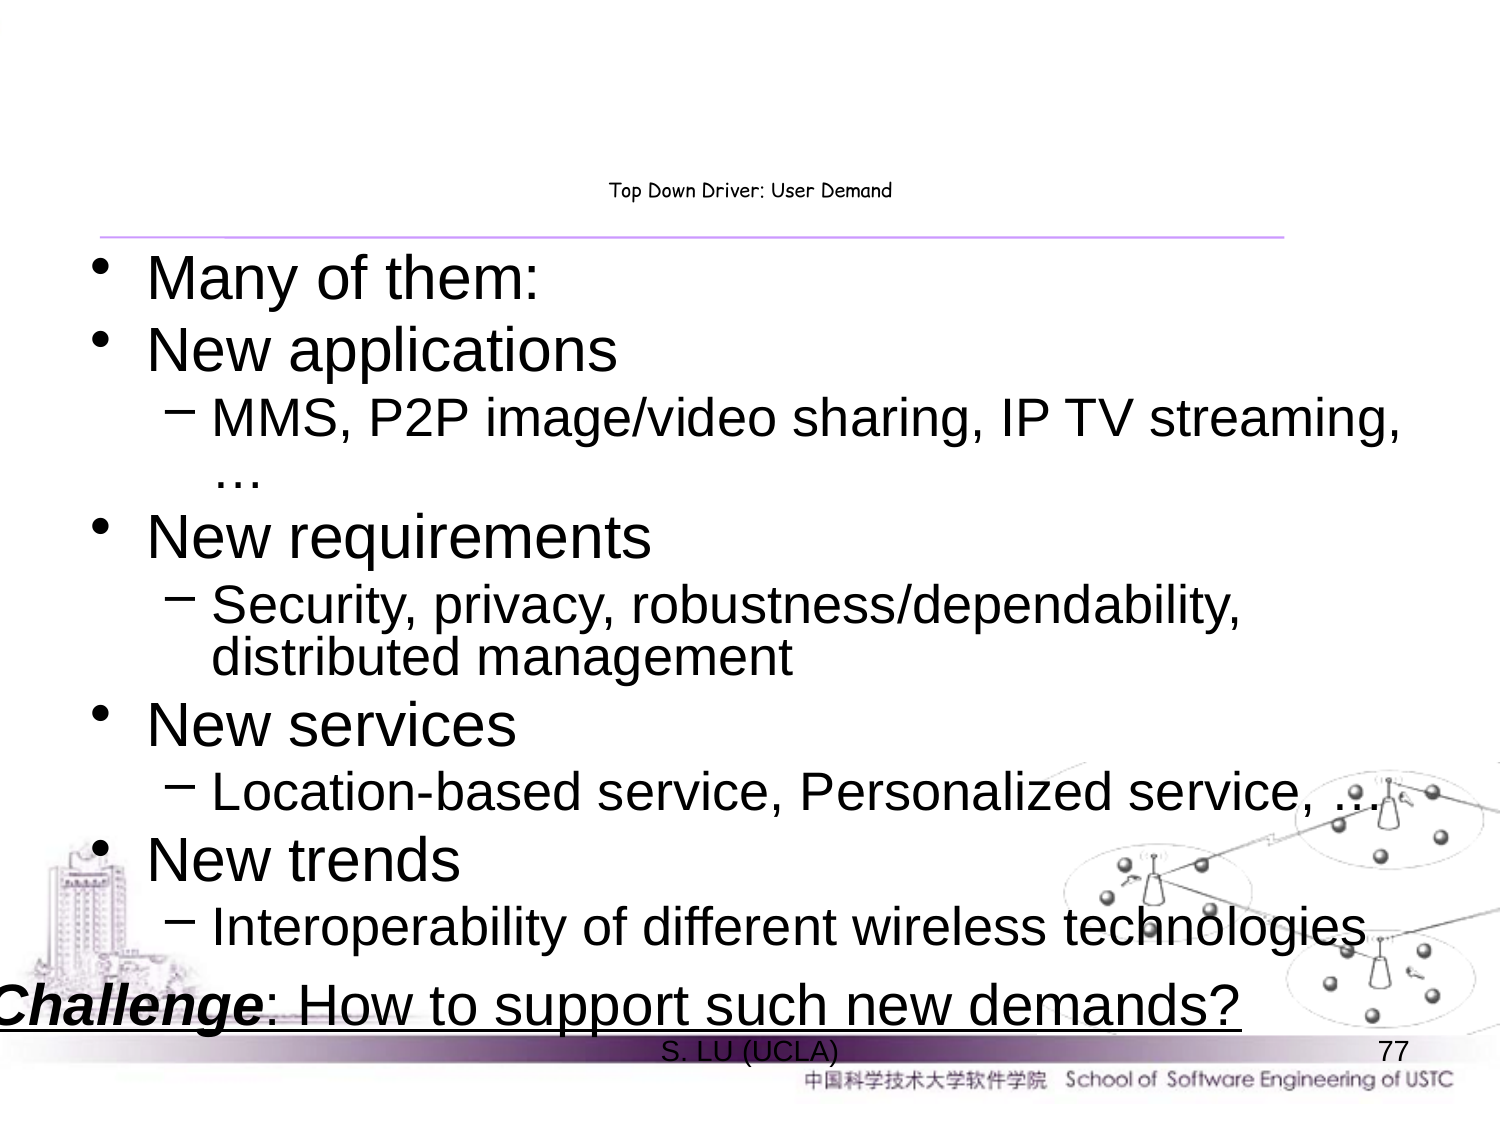

# Top Down Driver: User Demand

Many of them:
New applications
MMS, P2P image/video sharing, IP TV streaming, …
New requirements
Security, privacy, robustness/dependability, distributed management
New services
Location-based service, Personalized service, …
New trends
Interoperability of different wireless technologies

Challenge: How to support such new demands?
S. LU (UCLA)
77